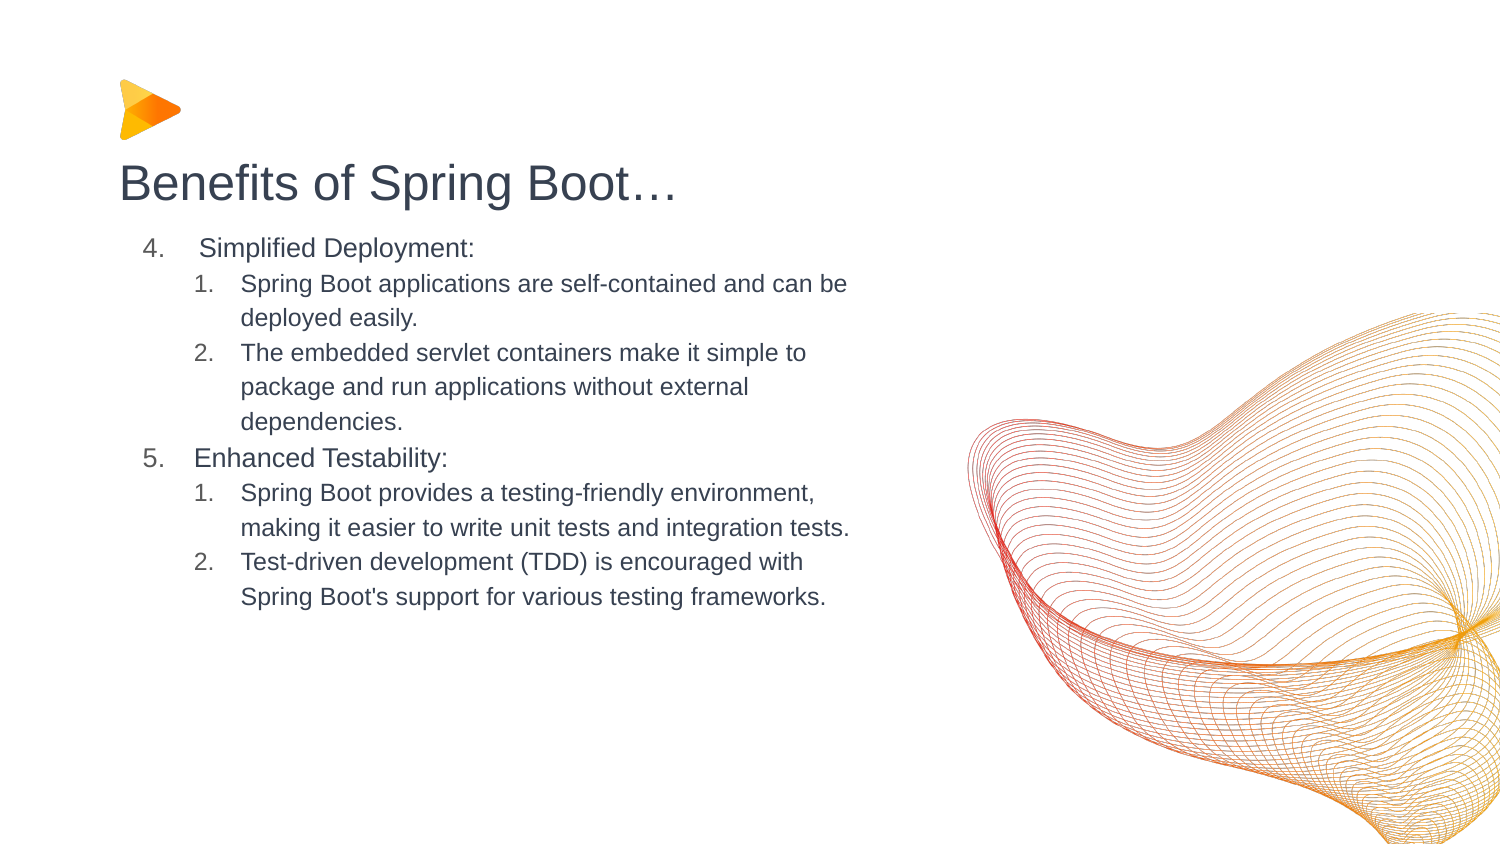

# Benefits of Spring Boot…
Simplified Deployment:
Spring Boot applications are self-contained and can be deployed easily.
The embedded servlet containers make it simple to package and run applications without external dependencies.
Enhanced Testability:
Spring Boot provides a testing-friendly environment, making it easier to write unit tests and integration tests.
Test-driven development (TDD) is encouraged with Spring Boot's support for various testing frameworks.